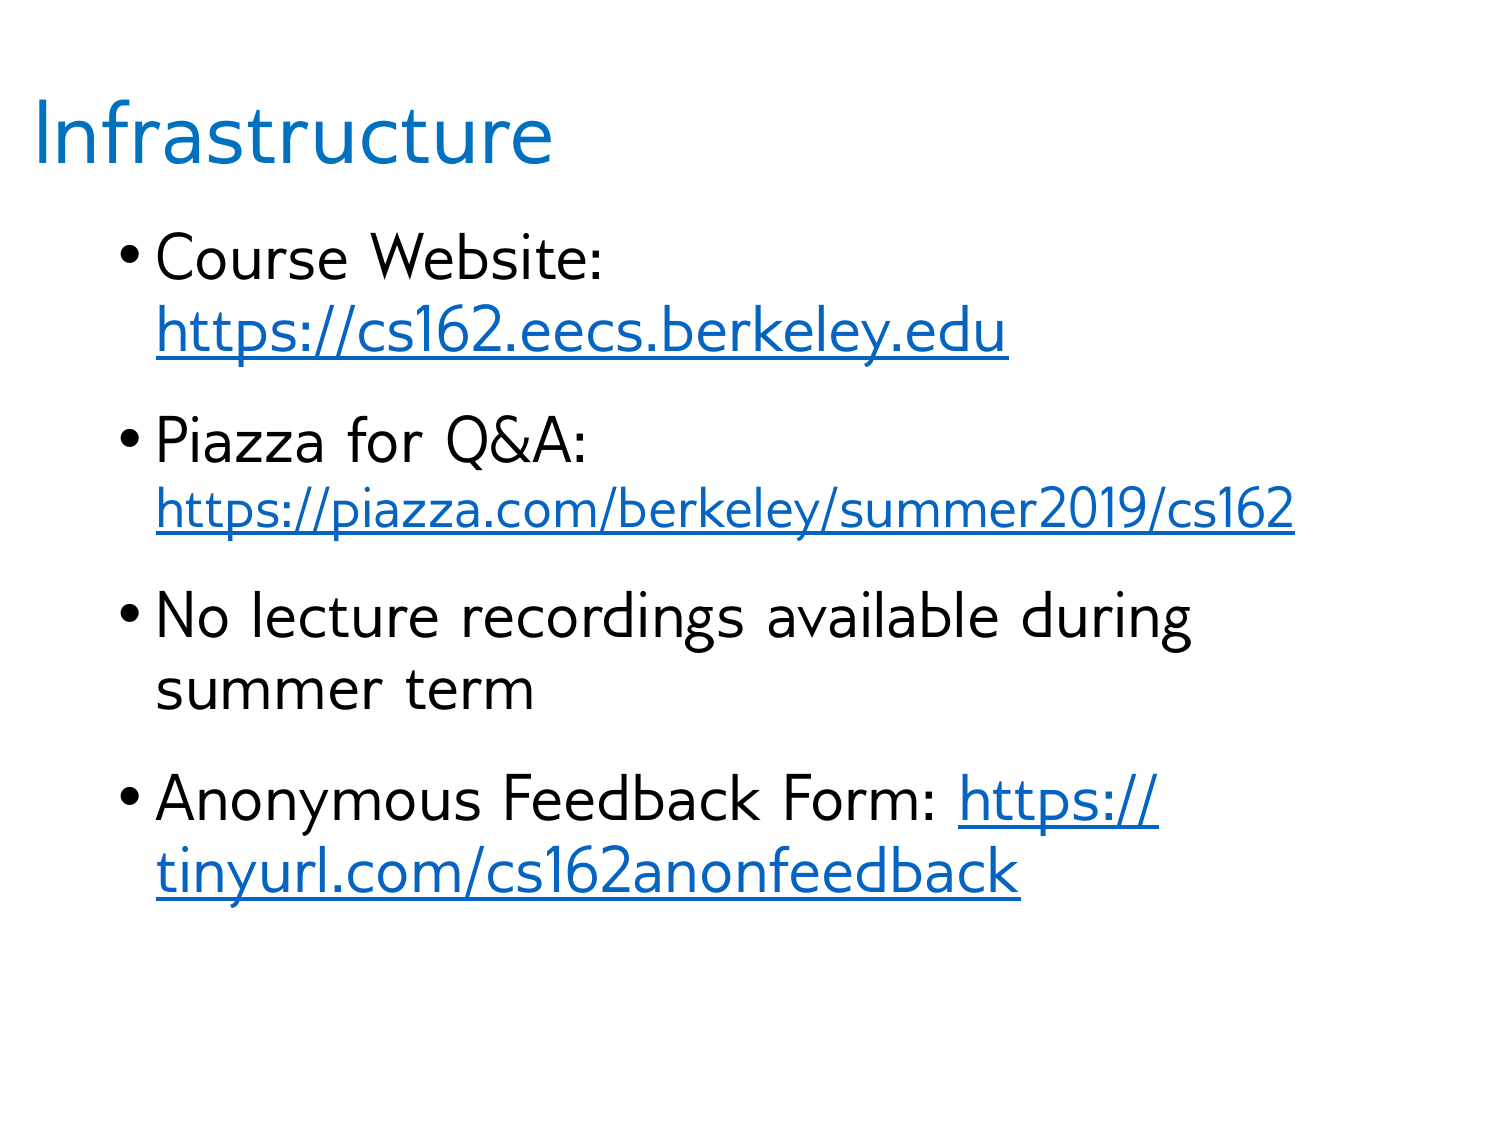

# Infrastructure
Course Website:
https://cs162.eecs.berkeley.edu
Piazza for Q&A:
https://piazza.com/berkeley/summer2019/cs162
No lecture recordings available during summer term
Anonymous Feedback Form: https://tinyurl.com/cs162anonfeedback